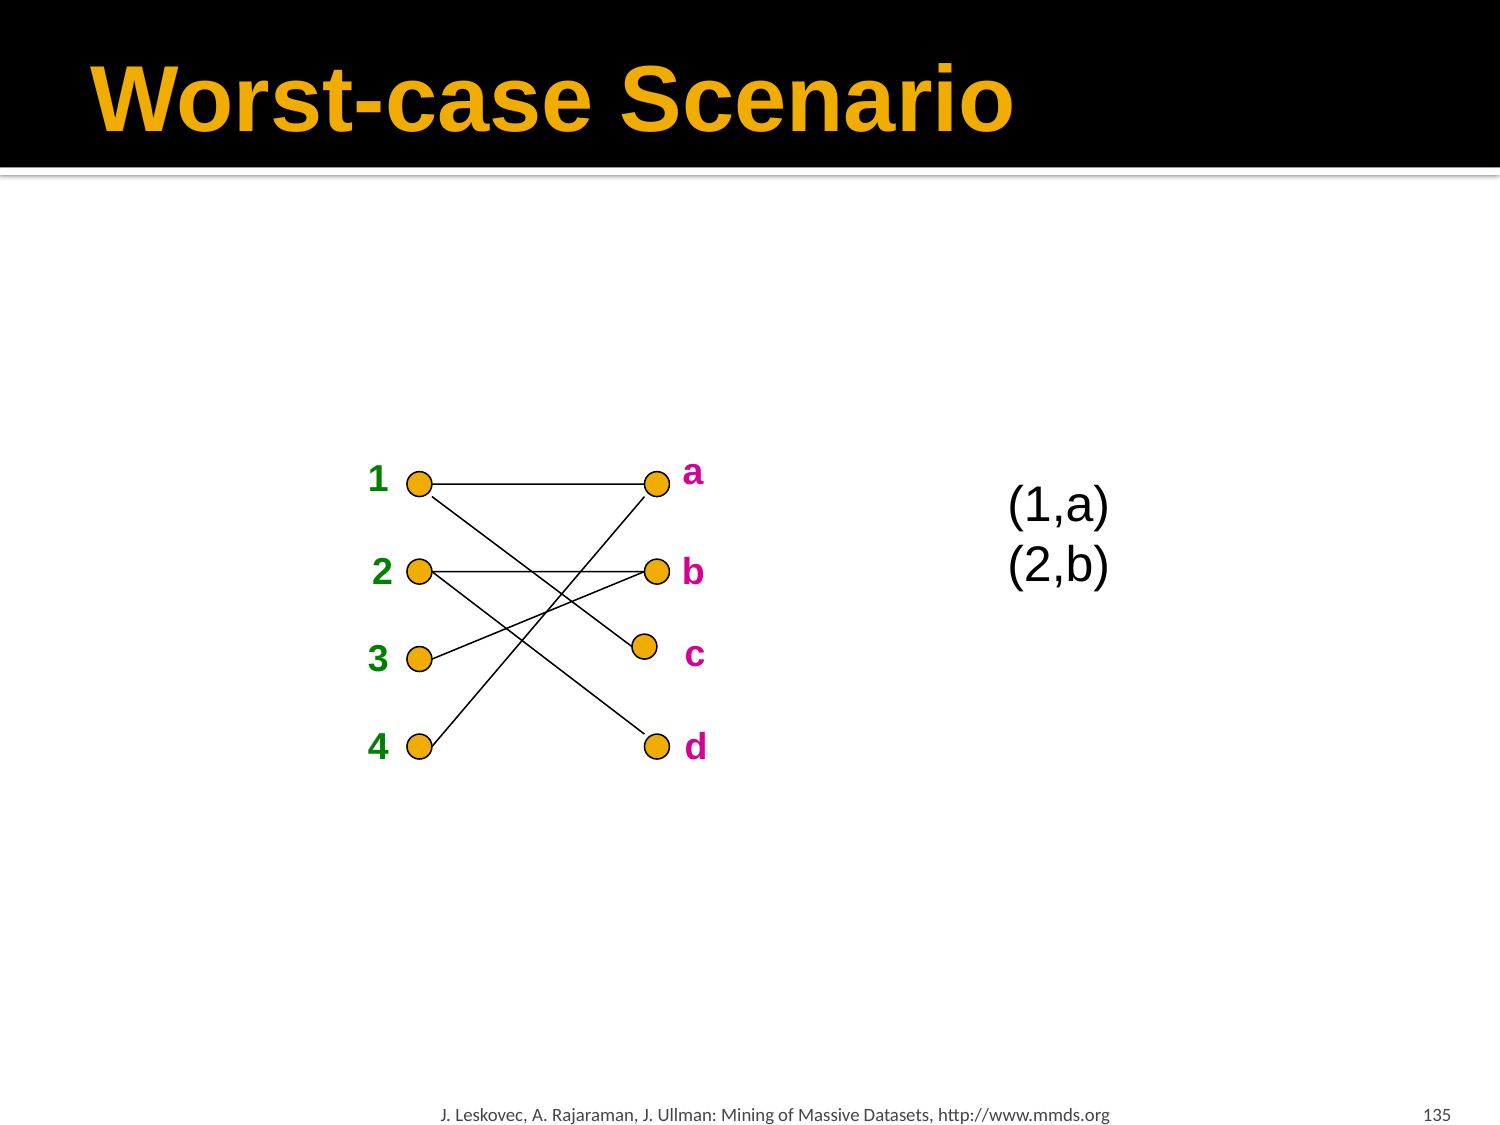

# Worst-case Scenario
a

1
(1,a)

c

(2,b)
2
b

d

3

4

J. Leskovec, A. Rajaraman, J. Ullman: Mining of Massive Datasets, http://www.mmds.org
135